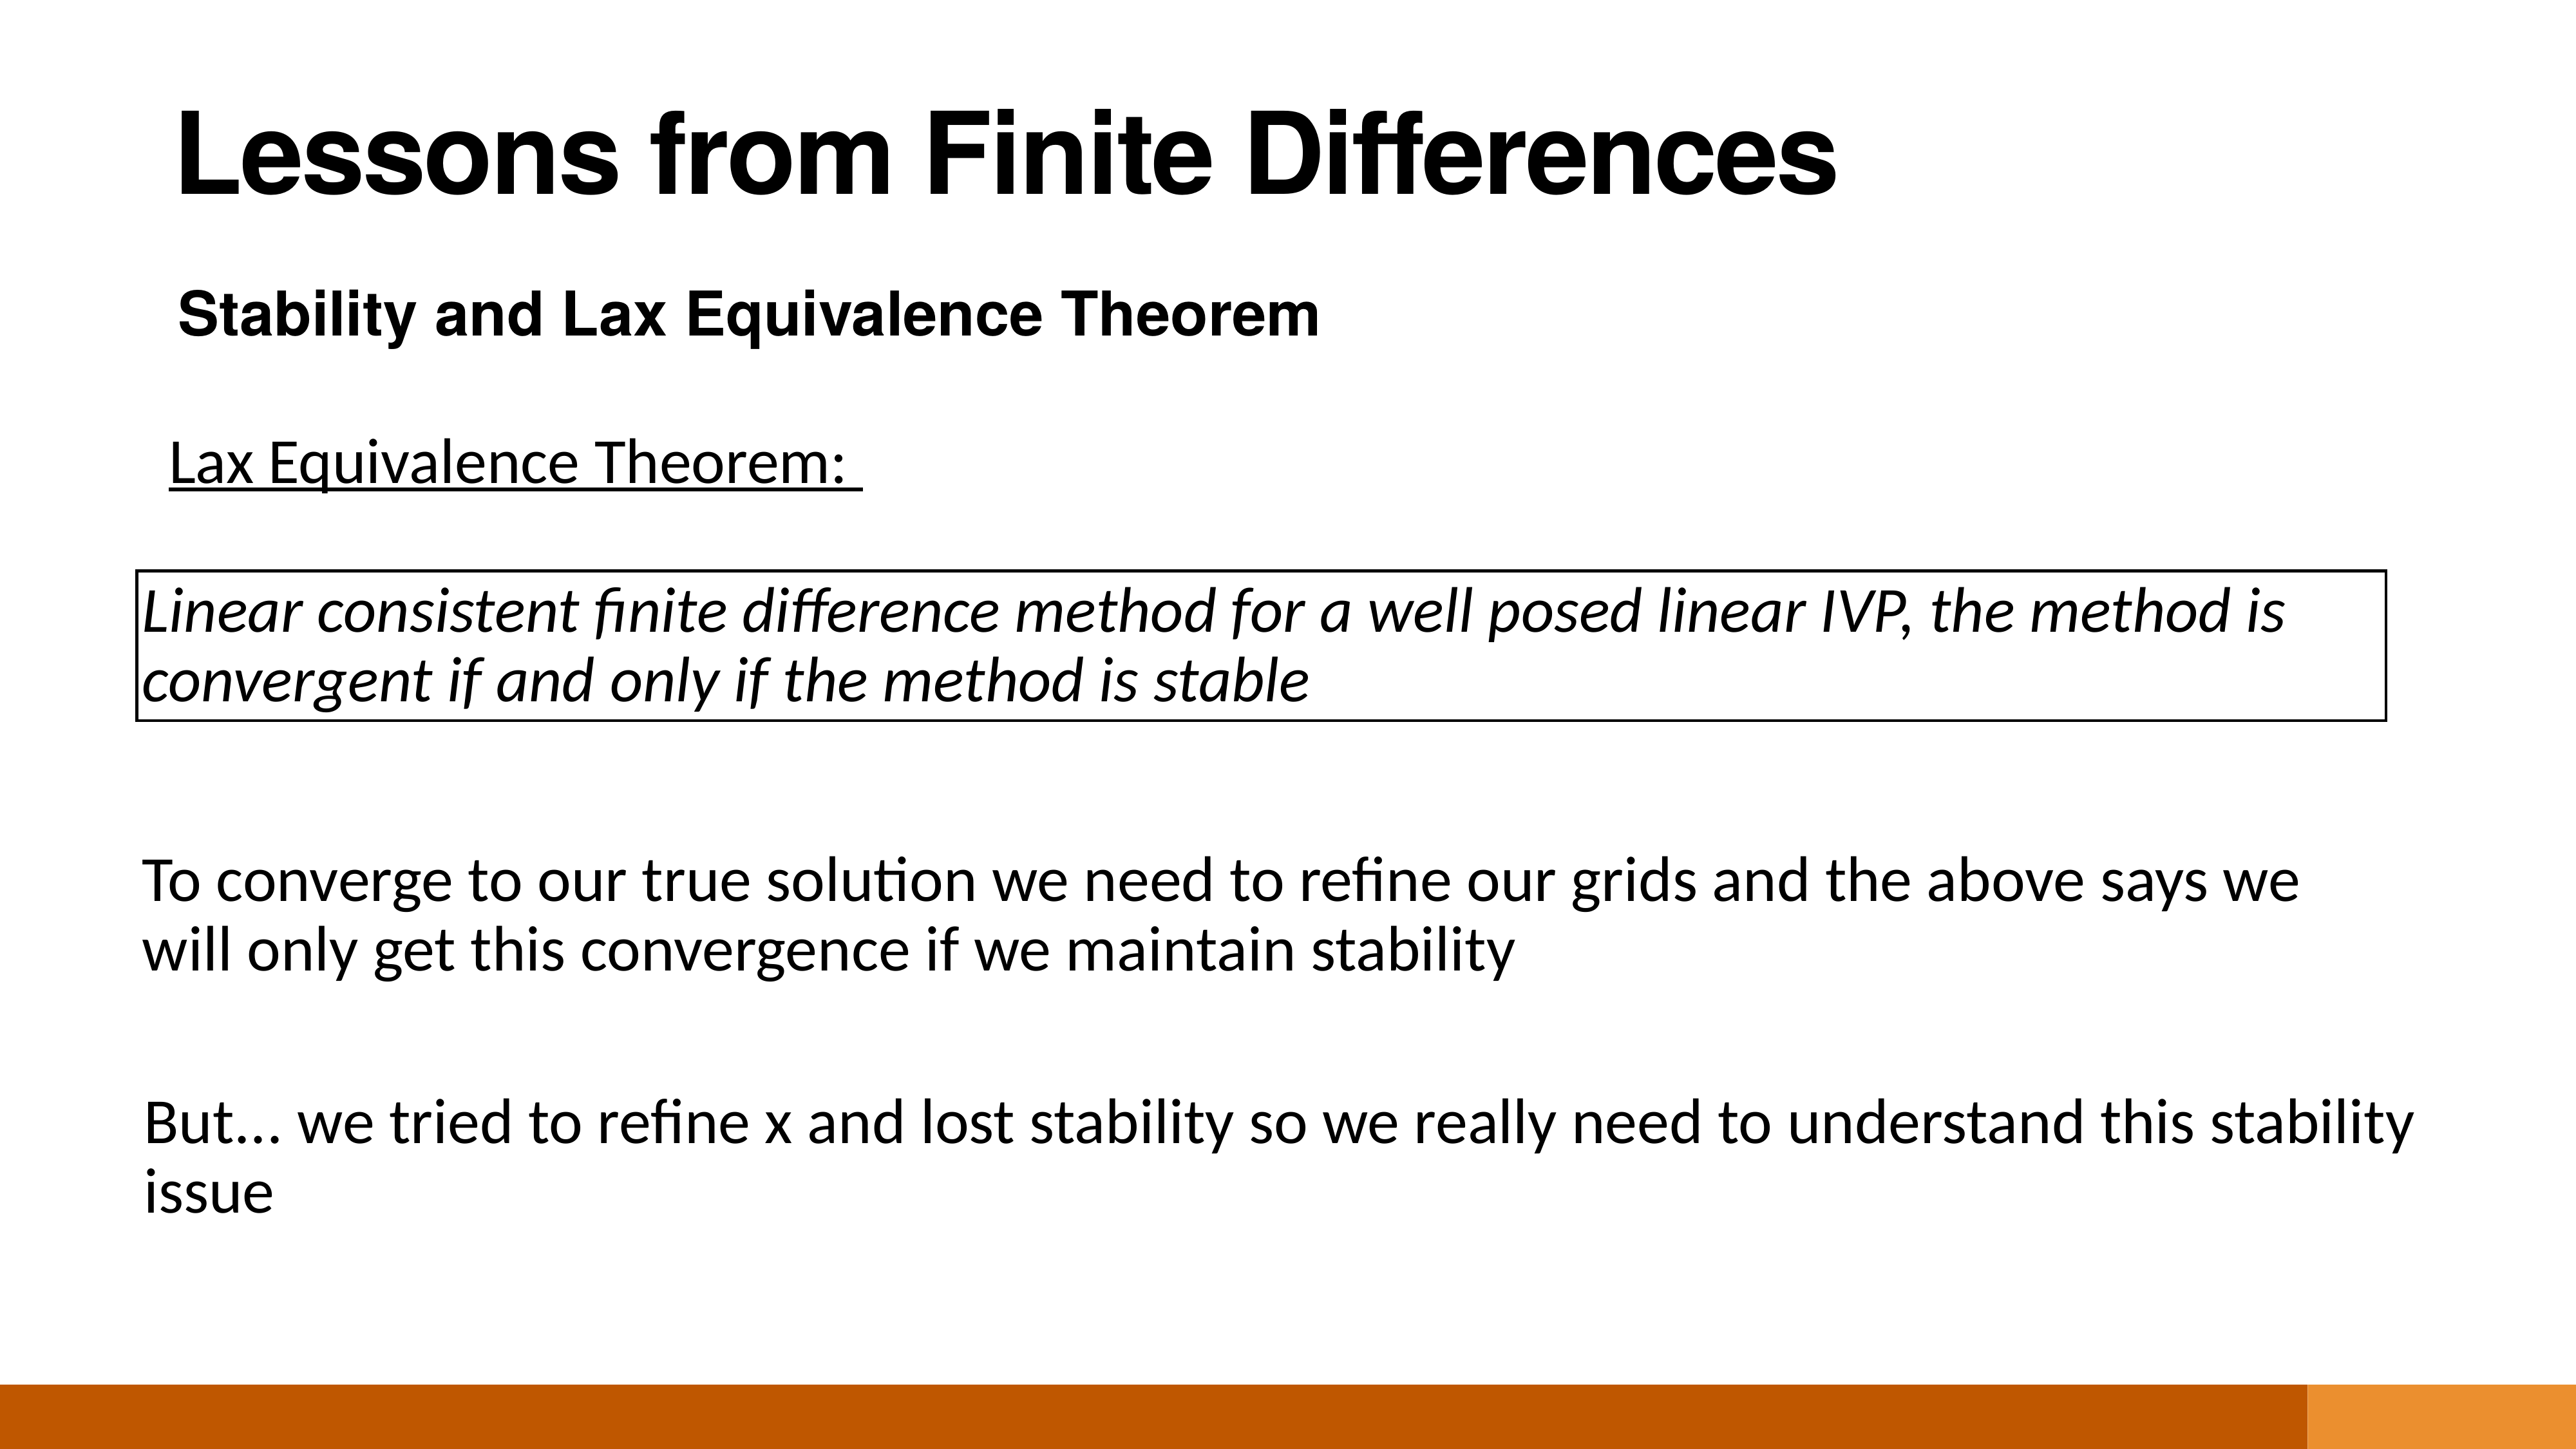

Lessons from Finite Differences

Stability and Lax Equivalence Theorem
Lax Equivalence Theorem:
Linear consistent finite difference method for a well posed linear IVP, the method is convergent if and only if the method is stable
To converge to our true solution we need to refine our grids and the above says we will only get this convergence if we maintain stability
But... we tried to refine x and lost stability so we really need to understand this stability issue

17